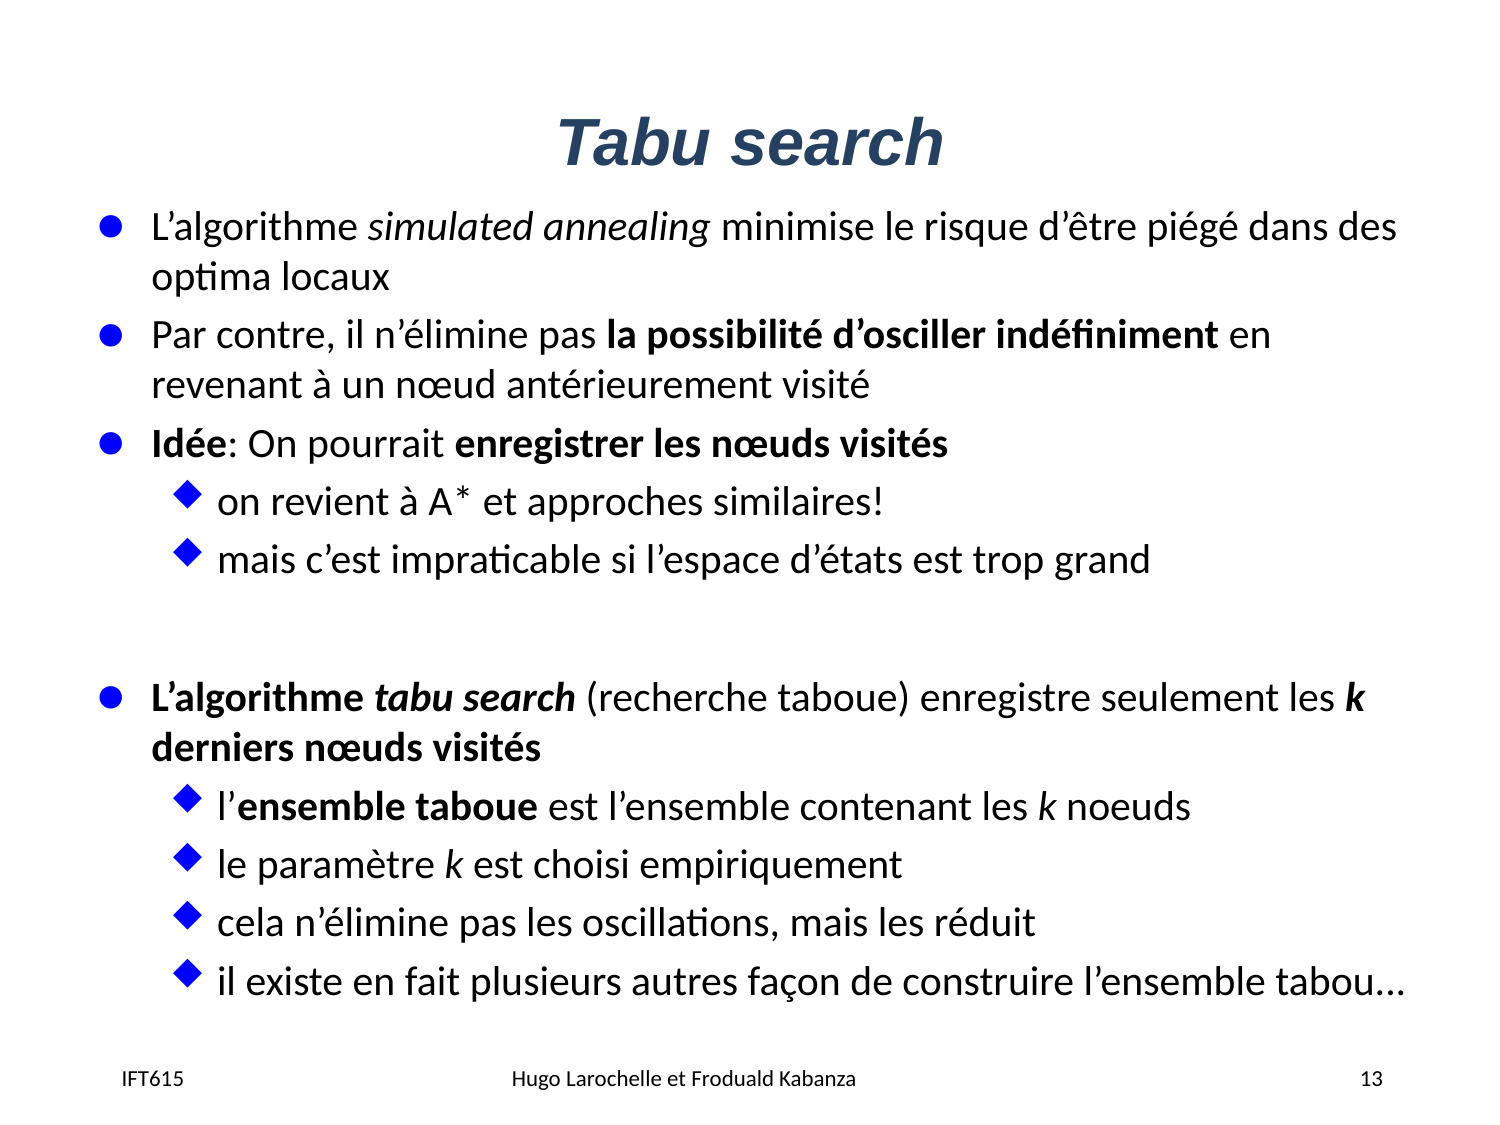

# Tabu search
L’algorithme simulated annealing minimise le risque d’être piégé dans des optima locaux
Par contre, il n’élimine pas la possibilité d’osciller indéfiniment en revenant à un nœud antérieurement visité
Idée: On pourrait enregistrer les nœuds visités
on revient à A* et approches similaires!
mais c’est impraticable si l’espace d’états est trop grand

L’algorithme tabu search (recherche taboue) enregistre seulement les k derniers nœuds visités
l’ensemble taboue est l’ensemble contenant les k noeuds
le paramètre k est choisi empiriquement
cela n’élimine pas les oscillations, mais les réduit
il existe en fait plusieurs autres façon de construire l’ensemble tabou...
IFT615
Hugo Larochelle et Froduald Kabanza
13